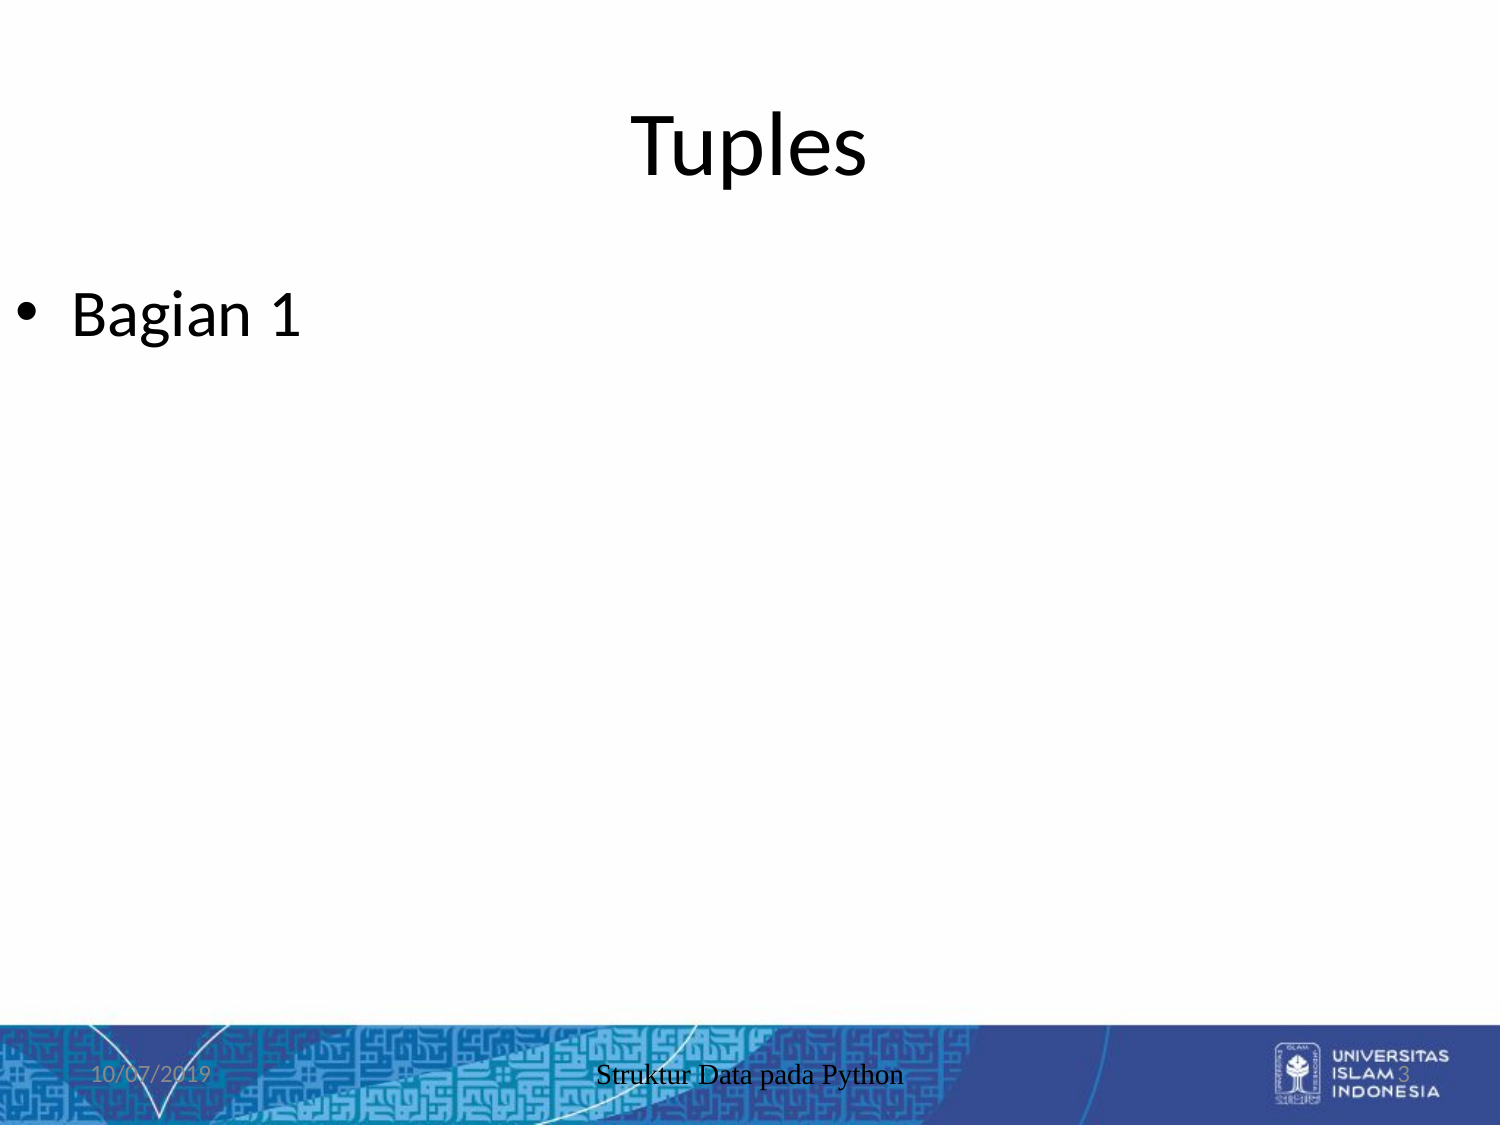

# Tuples
Bagian 1
10/07/2019
Struktur Data pada Python
3